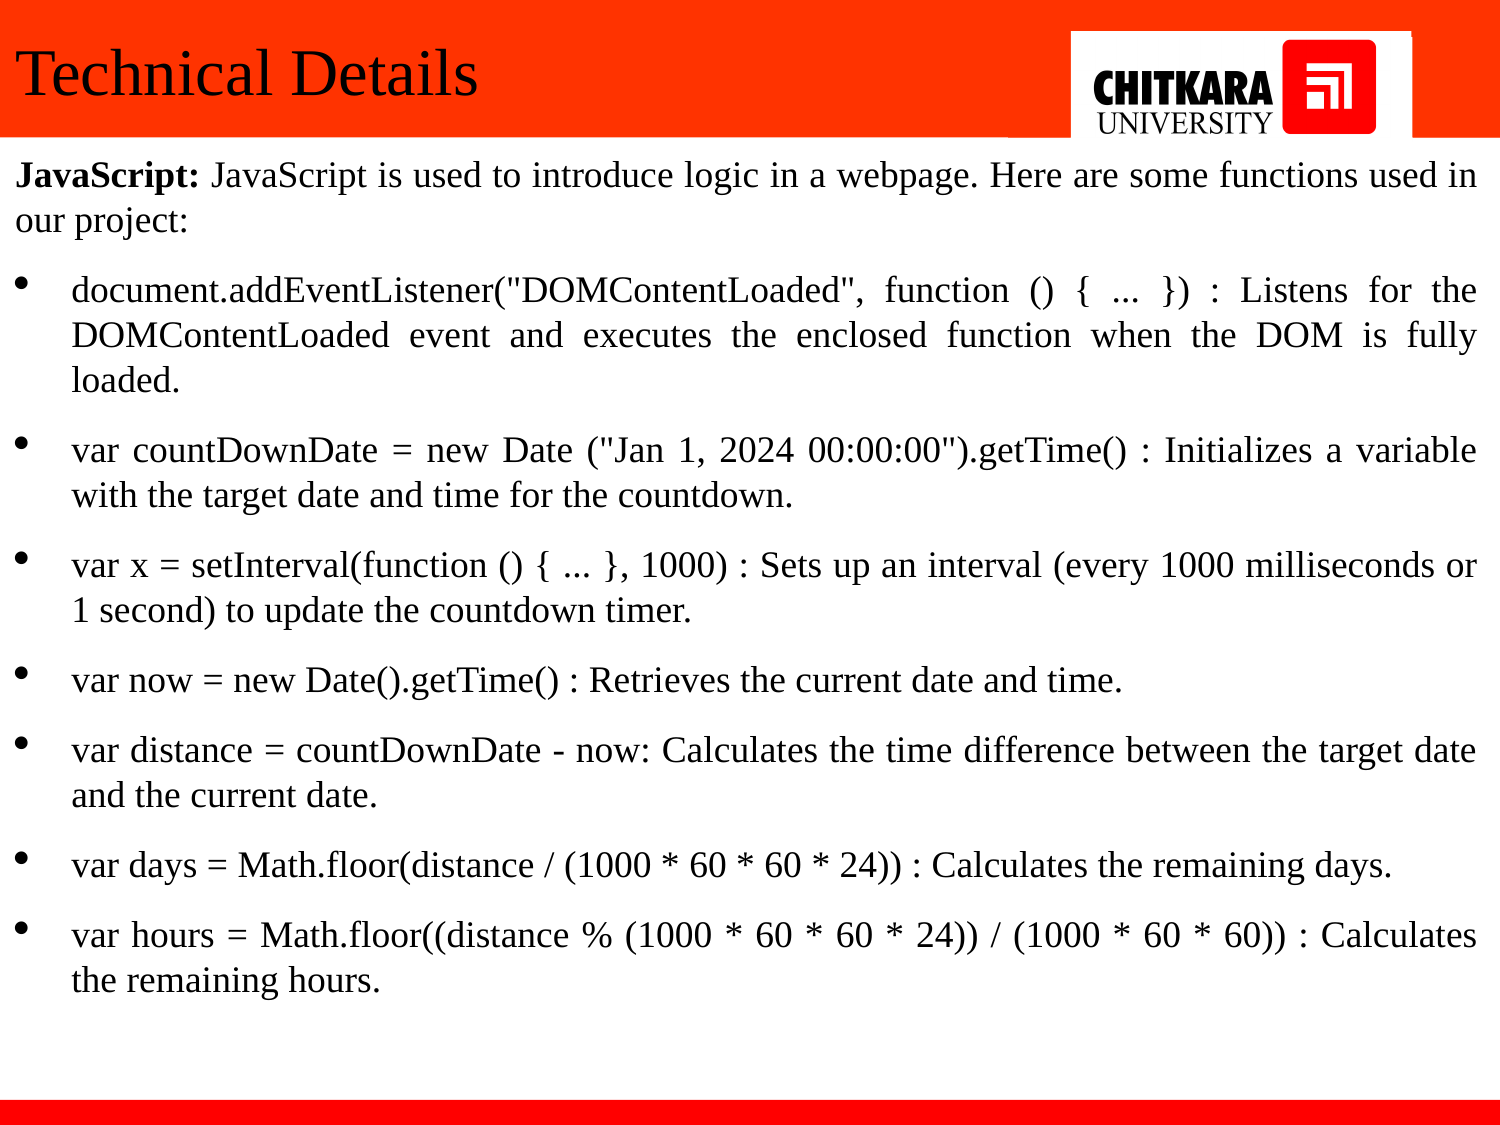

# Technical Details

JavaScript: JavaScript is used to introduce logic in a webpage. Here are some functions used in our project:
document.addEventListener("DOMContentLoaded", function () { ... }) : Listens for the DOMContentLoaded event and executes the enclosed function when the DOM is fully loaded.
var countDownDate = new Date ("Jan 1, 2024 00:00:00").getTime() : Initializes a variable with the target date and time for the countdown.
var x = setInterval(function () { ... }, 1000) : Sets up an interval (every 1000 milliseconds or 1 second) to update the countdown timer.
var now = new Date().getTime() : Retrieves the current date and time.
var distance = countDownDate - now: Calculates the time difference between the target date and the current date.
var days = Math.floor(distance / (1000 * 60 * 60 * 24)) : Calculates the remaining days.
var hours = Math.floor((distance % (1000 * 60 * 60 * 24)) / (1000 * 60 * 60)) : Calculates the remaining hours.